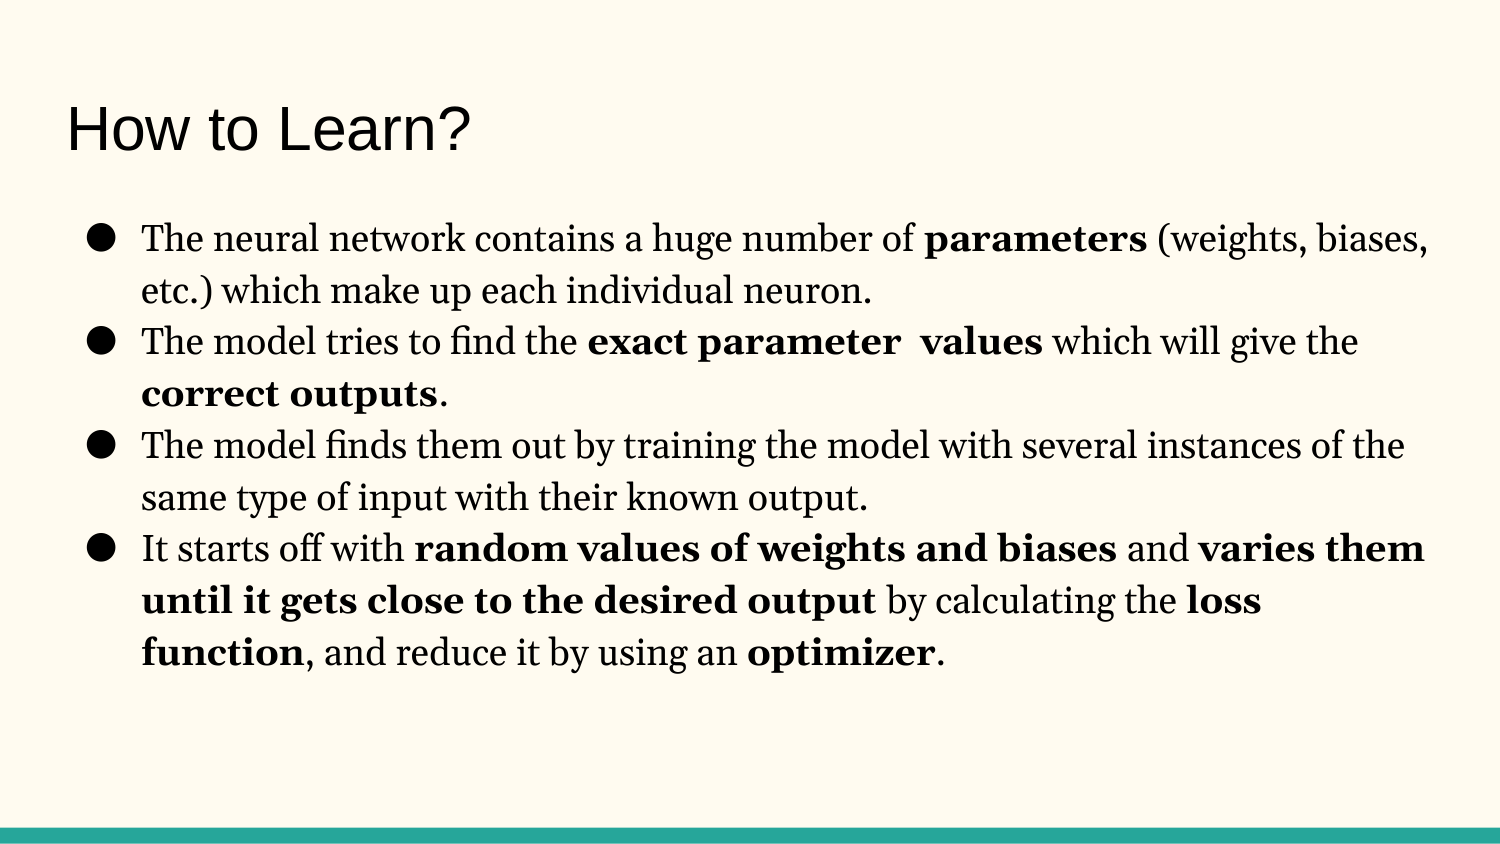

# How to Learn?

The neural network contains a huge number of parameters (weights, biases, etc.) which make up each individual neuron.
The model tries to find the exact parameter  values which will give the correct outputs.
The model finds them out by training the model with several instances of the same type of input with their known output.
It starts off with random values of weights and biases and varies them until it gets close to the desired output by calculating the loss function, and reduce it by using an optimizer.